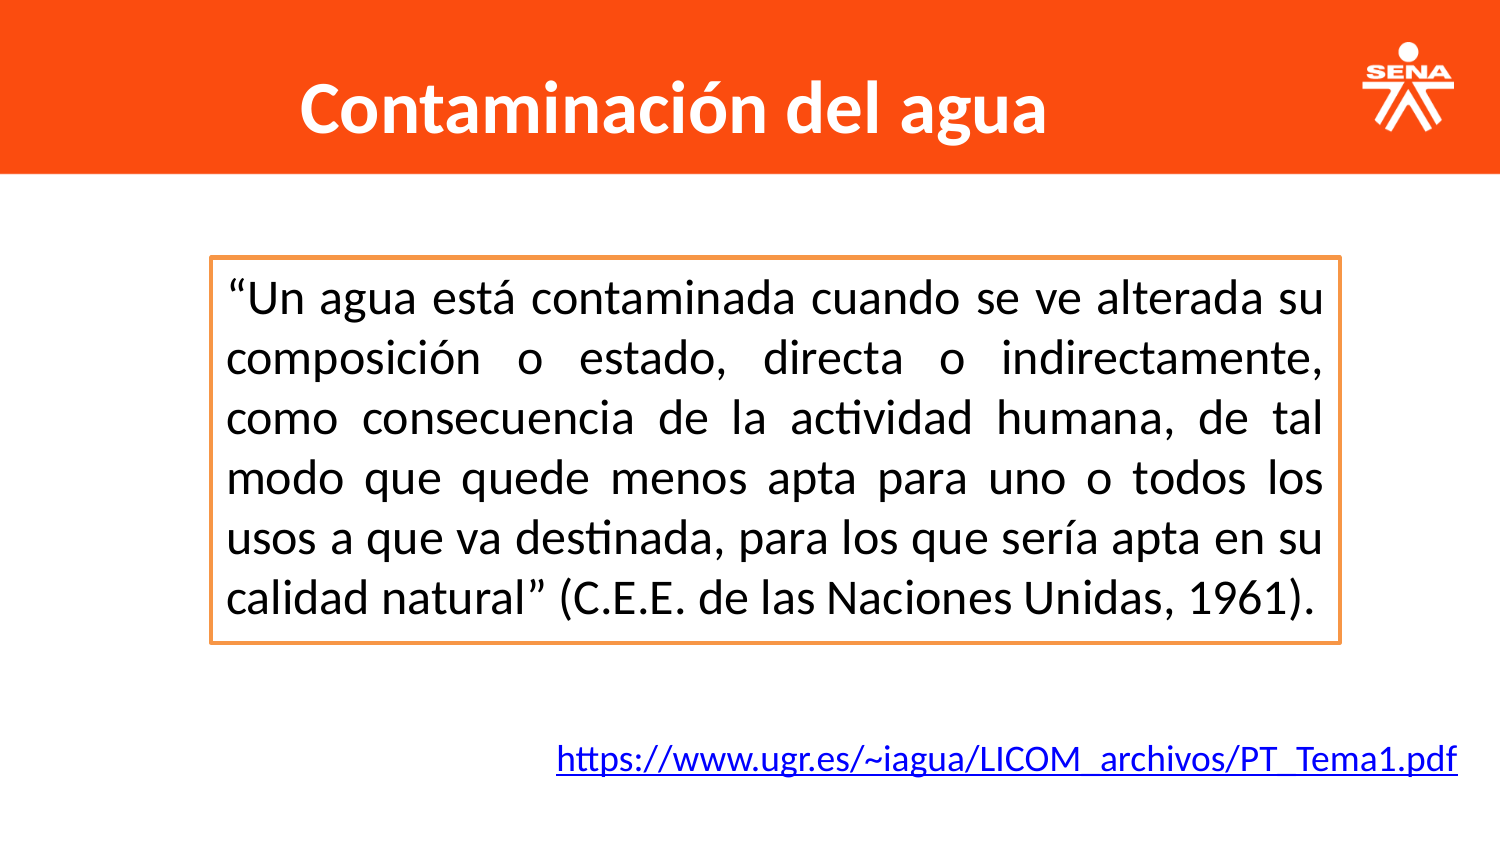

Contaminación del agua
“Un agua está contaminada cuando se ve alterada su composición o estado, directa o indirectamente, como consecuencia de la actividad humana, de tal modo que quede menos apta para uno o todos los usos a que va destinada, para los que sería apta en su calidad natural” (C.E.E. de las Naciones Unidas, 1961).
https://www.ugr.es/~iagua/LICOM_archivos/PT_Tema1.pdf